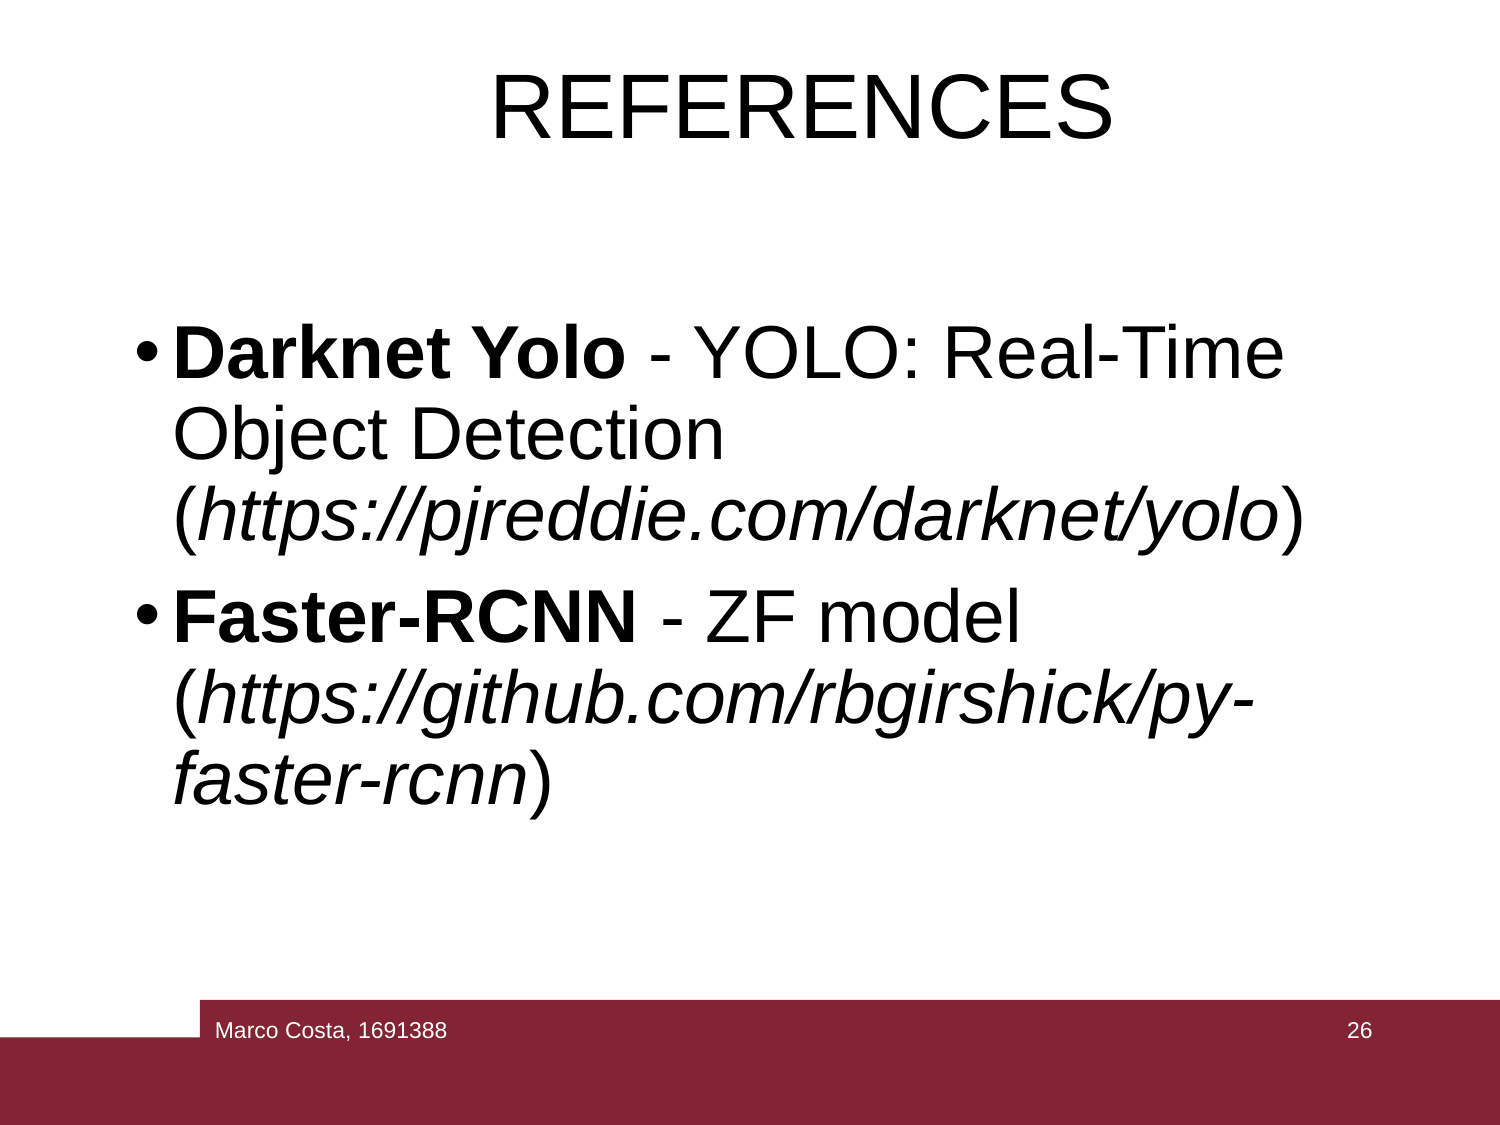

# REFERENCES

Darknet Yolo - YOLO: Real-Time Object Detection (https://pjreddie.com/darknet/yolo)
Faster-RCNN - ZF model (https://github.com/rbgirshick/py-faster-rcnn)

Marco Costa, 1691388
26